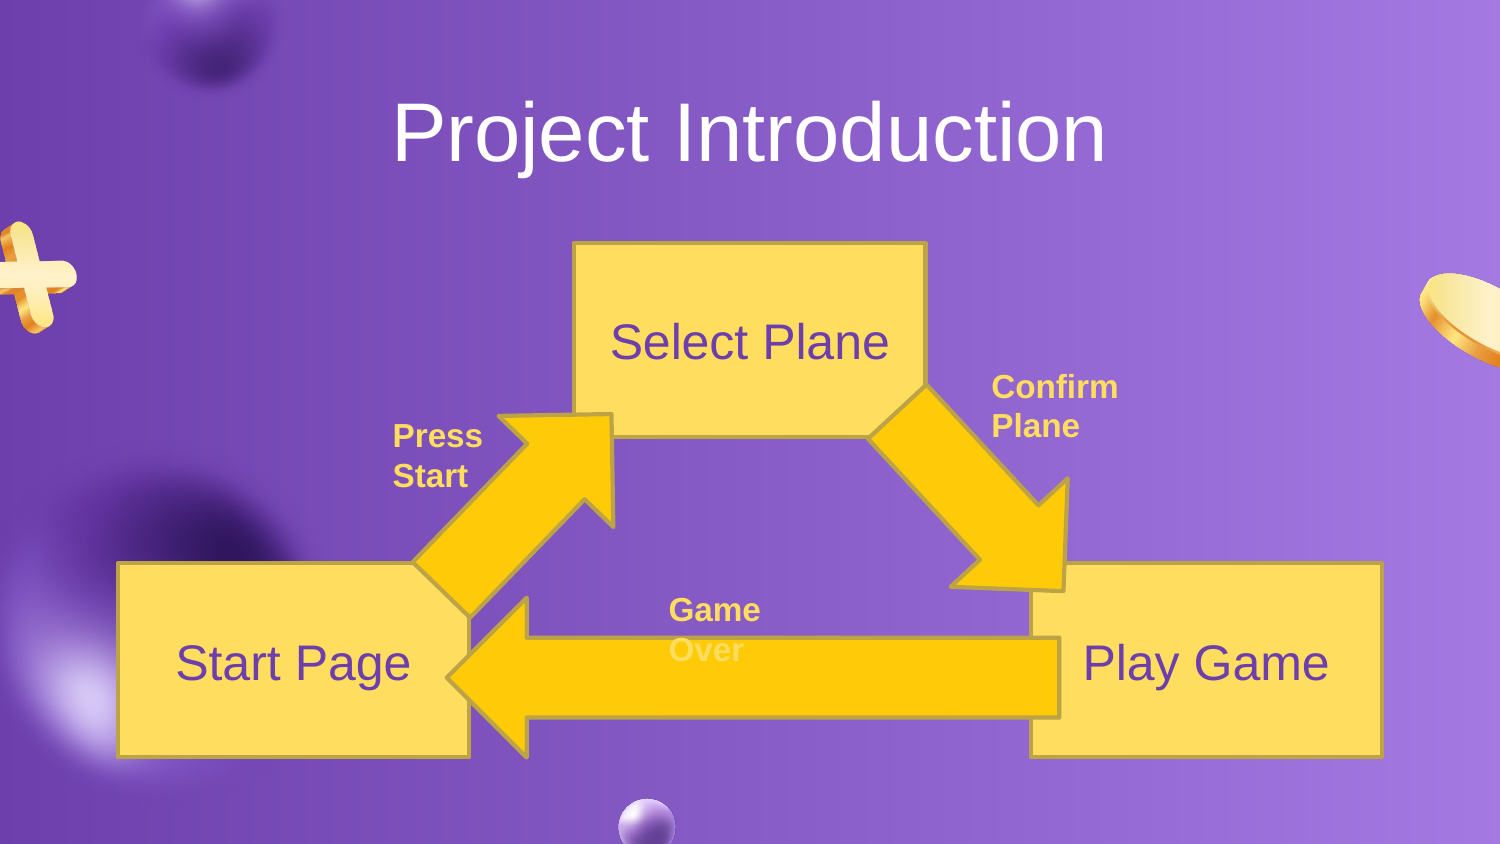

# Project Introduction
Select Plane
Confirm Plane
Press Start

Start Page
Play Game
Game Over